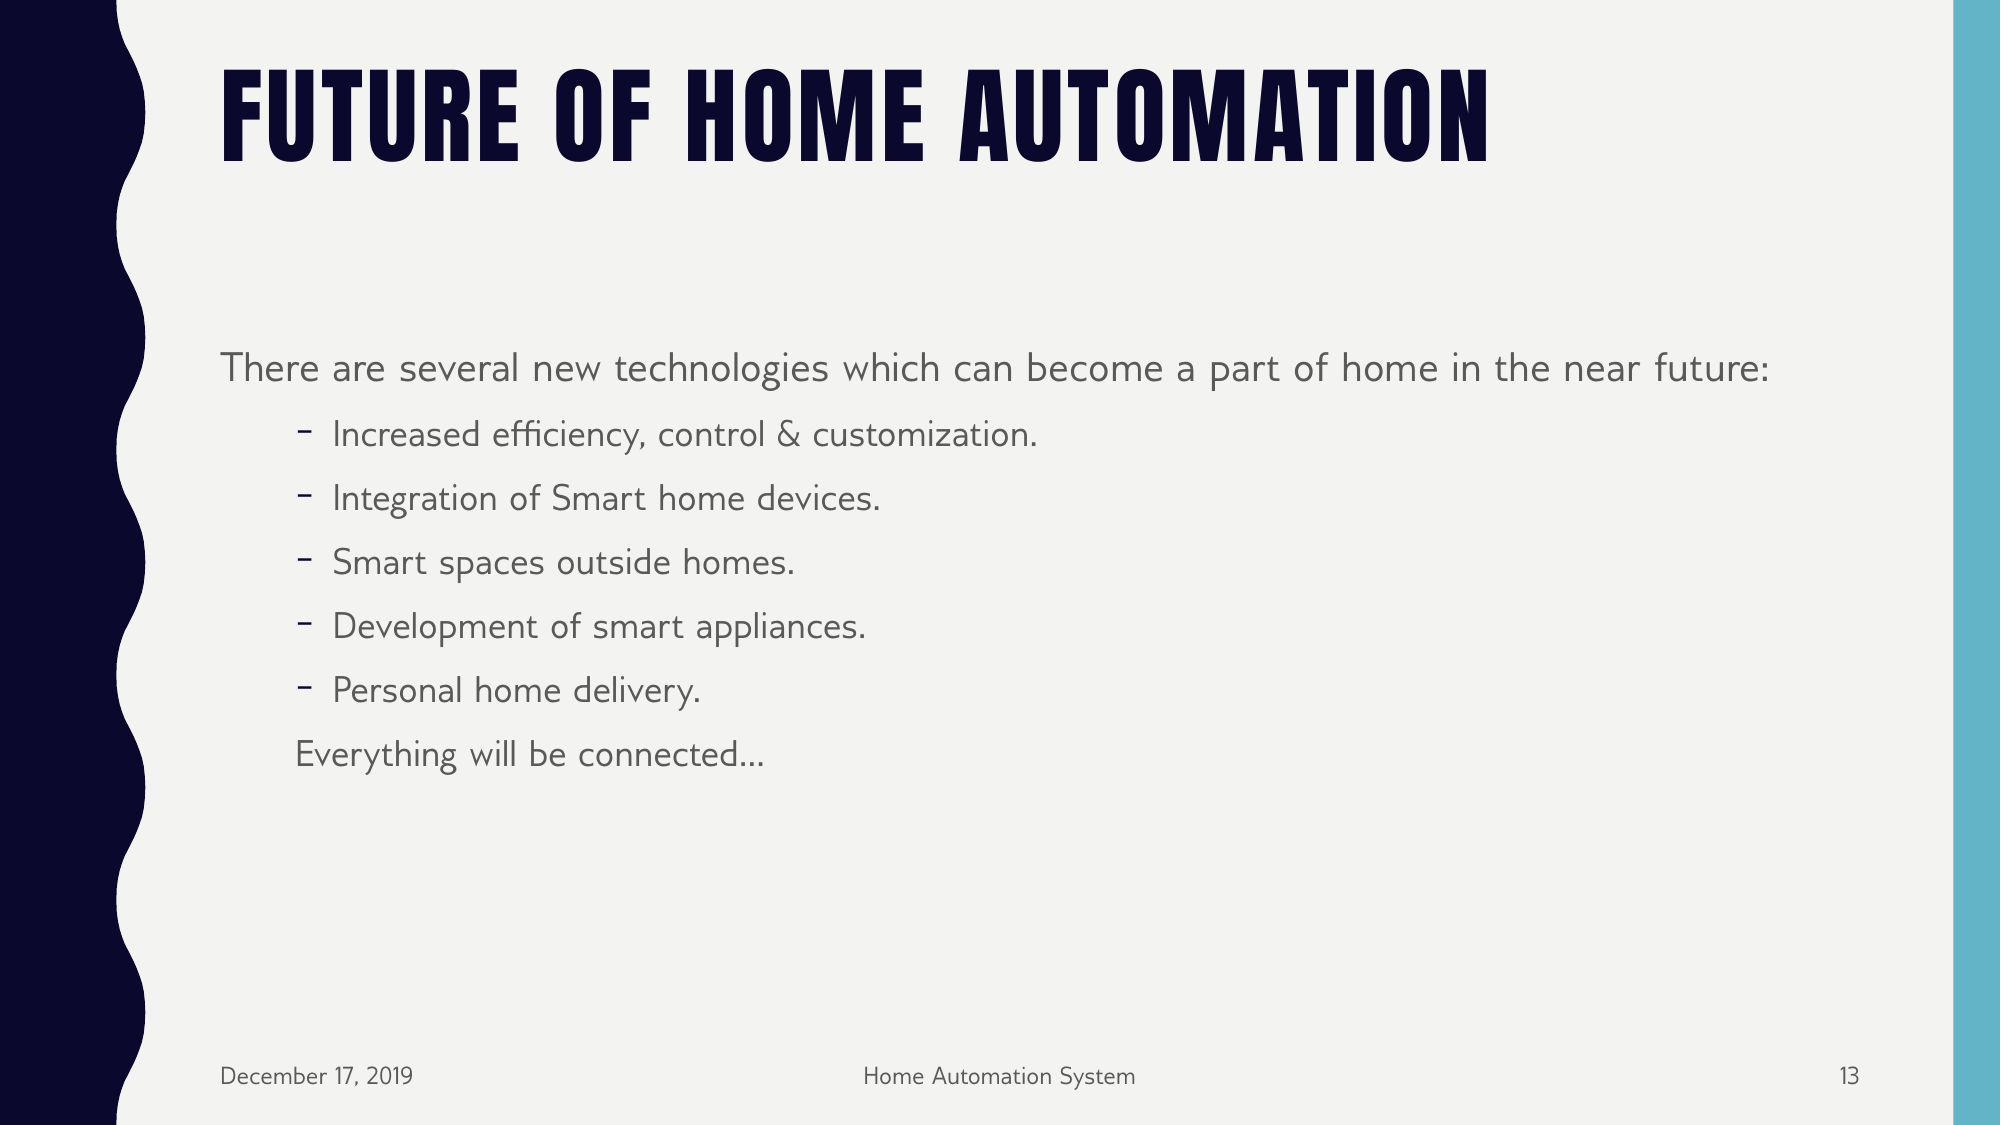

# Future of Home Automation
There are several new technologies which can become a part of home in the near future:
Increased efficiency, control & customization.
Integration of Smart home devices.
Smart spaces outside homes.
Development of smart appliances.
Personal home delivery.
Everything will be connected…
December 17, 2019
Home Automation System
13